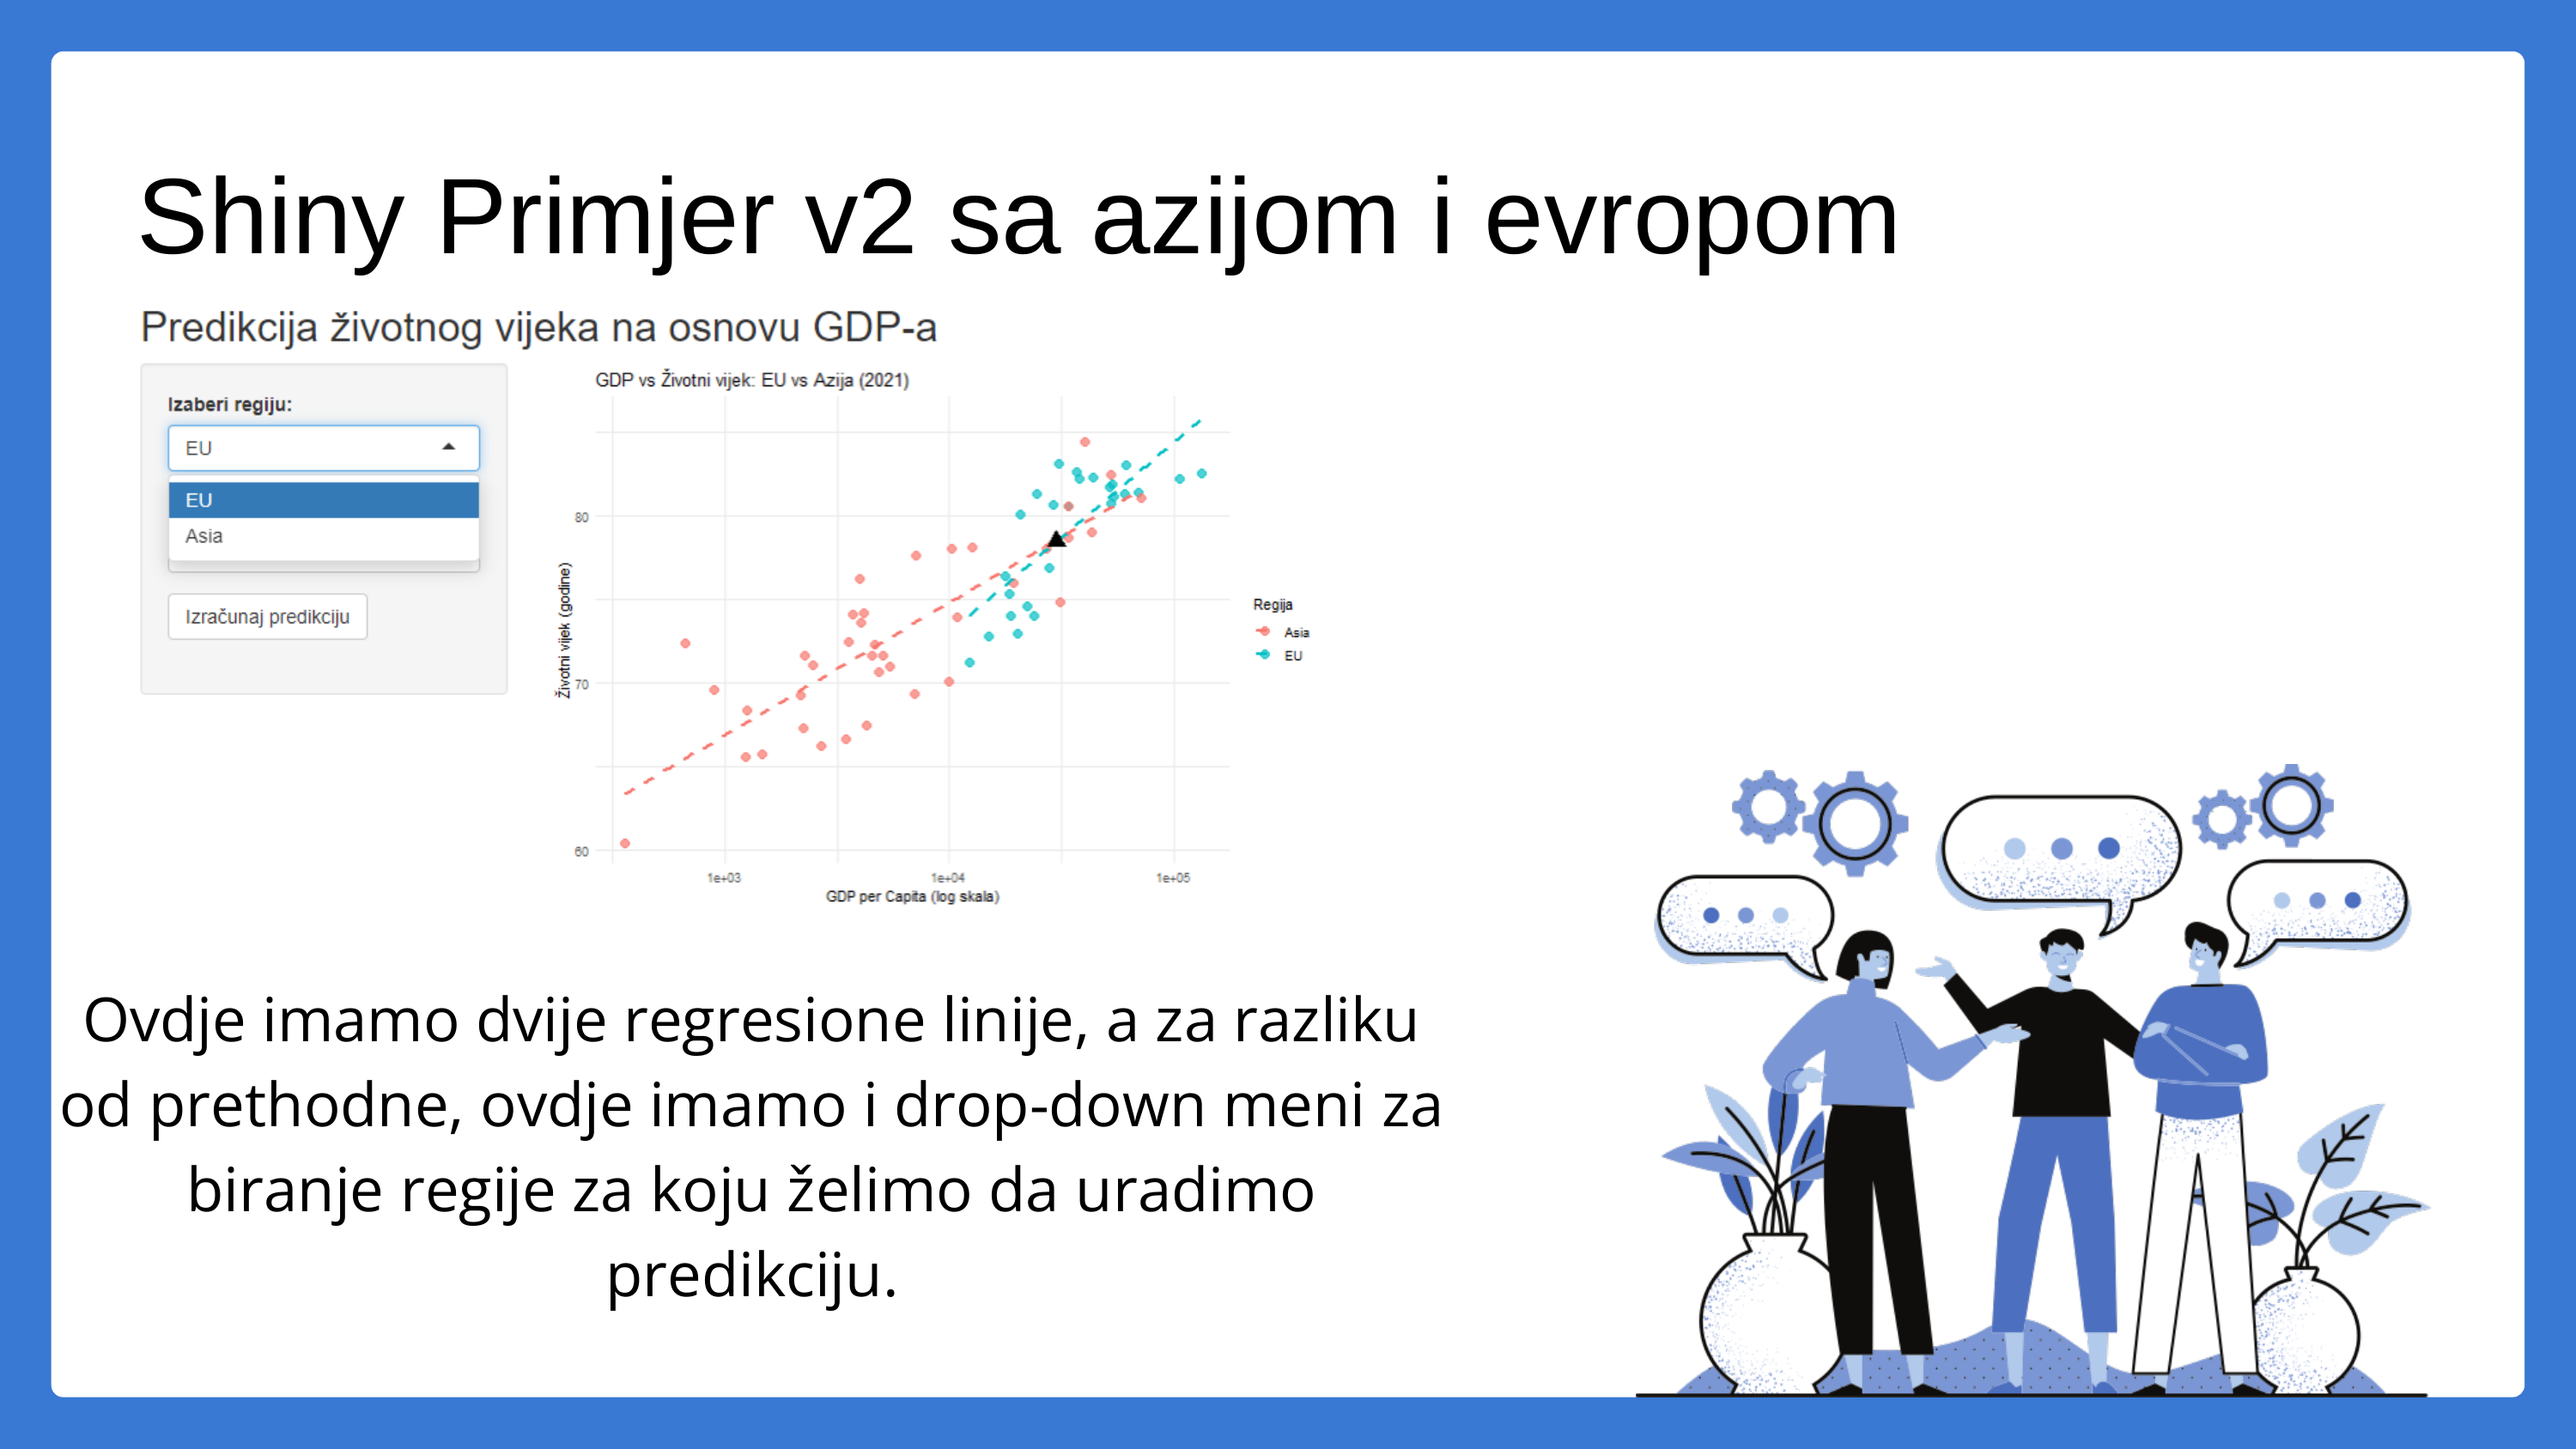

Shiny Primjer v2 sa azijom i evropom

Ovdje imamo dvije regresione linije, a za razliku od prethodne, ovdje imamo i drop-down meni za biranje regije za koju želimo da uradimo predikciju.